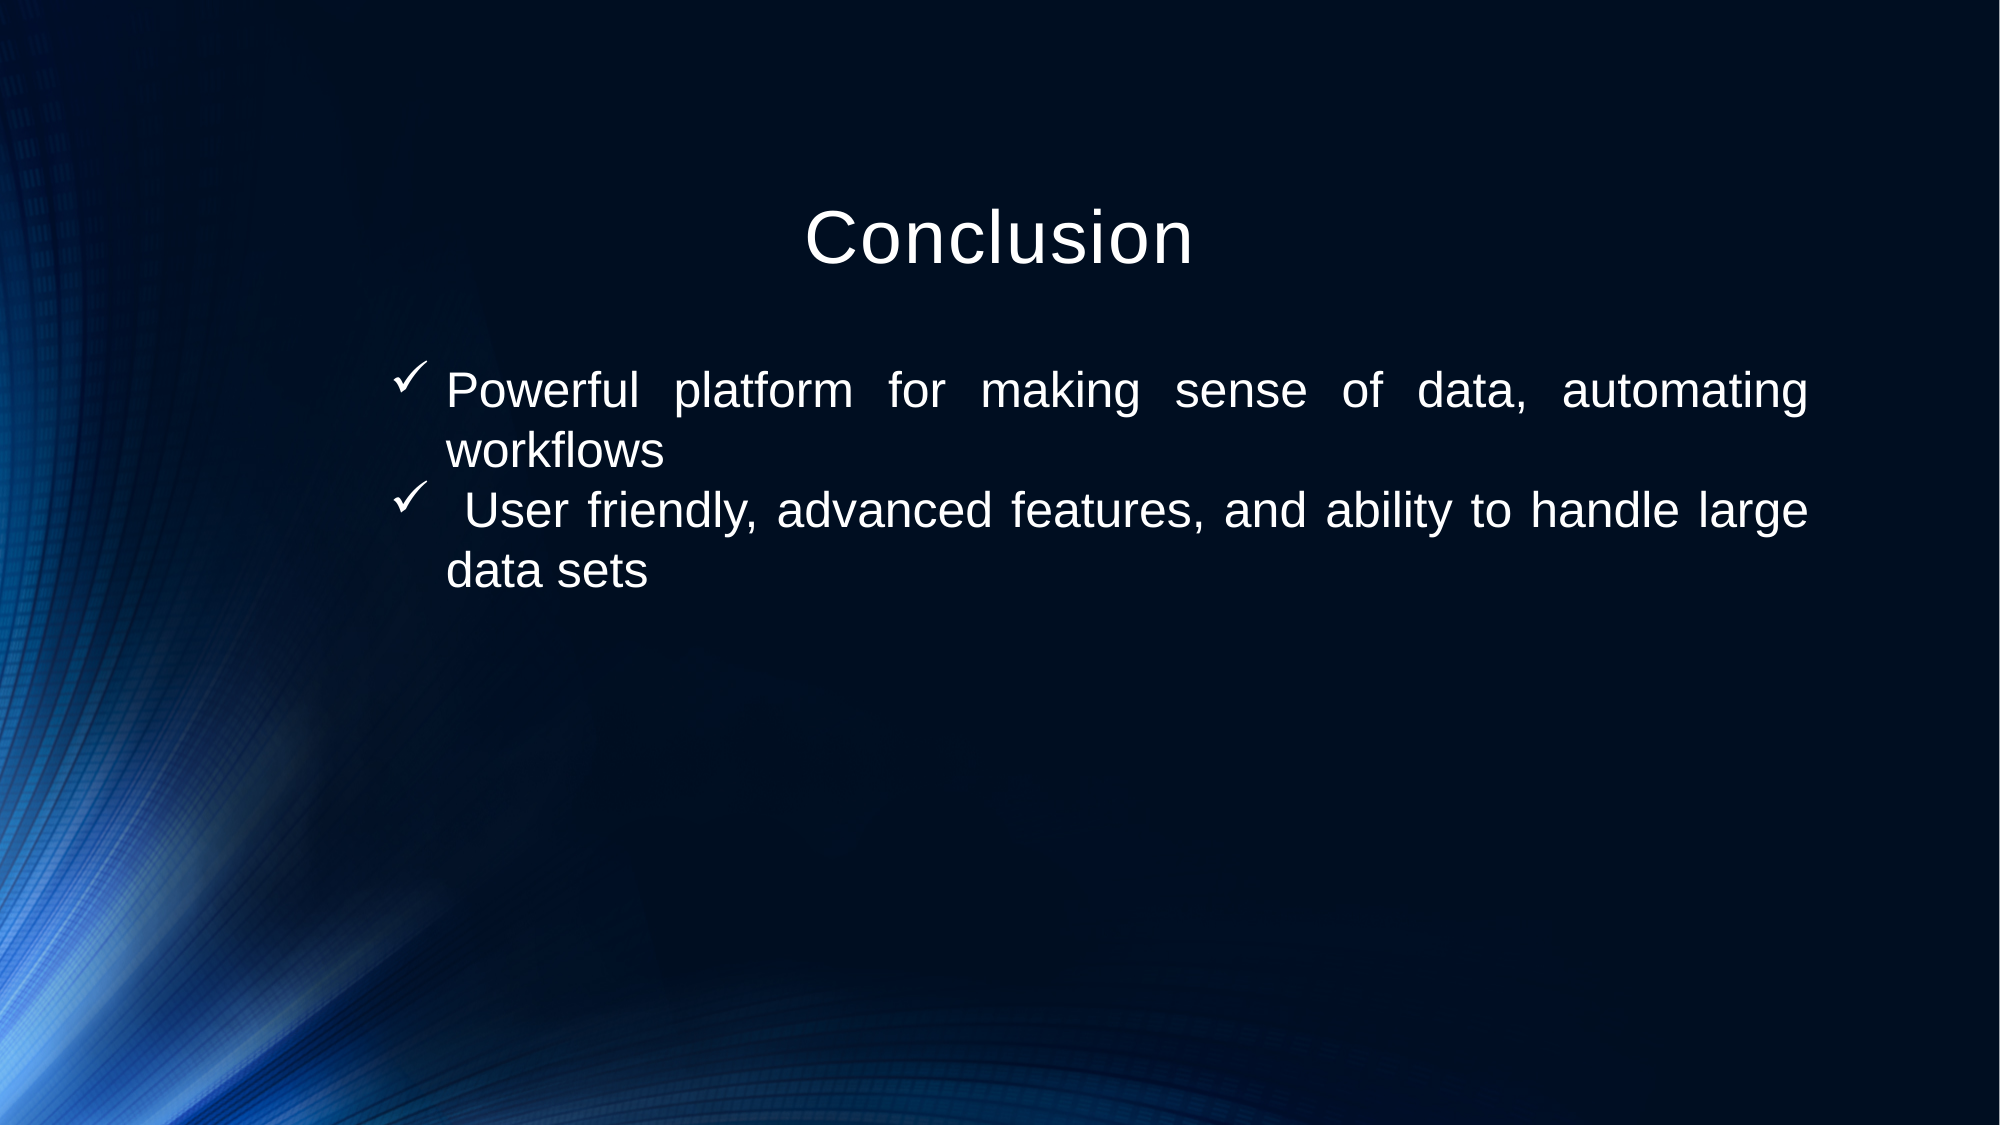

# Conclusion
Powerful platform for making sense of data, automating workflows
 User friendly, advanced features, and ability to handle large data sets